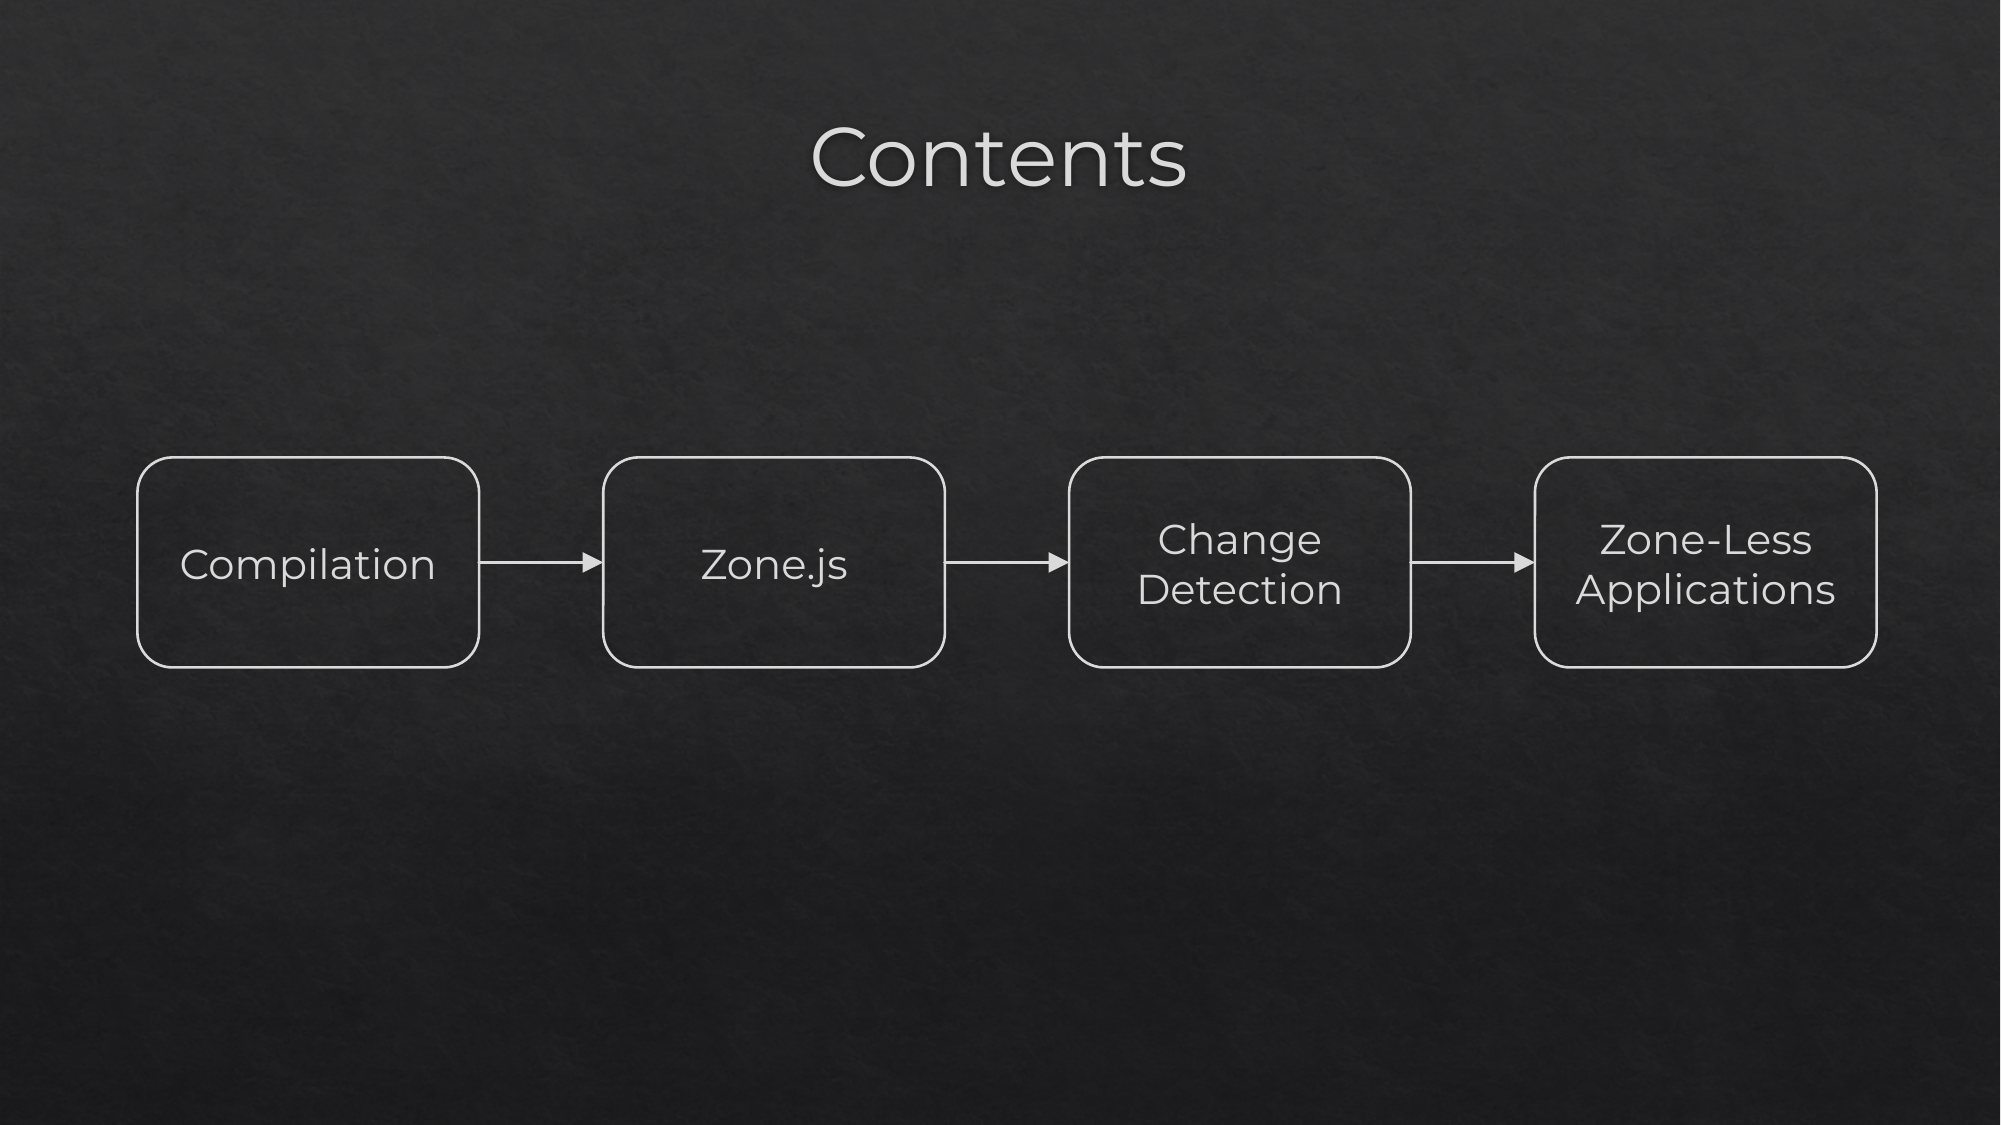

Contents
Compilation
Zone.js
Change Detection
Zone-Less Applications